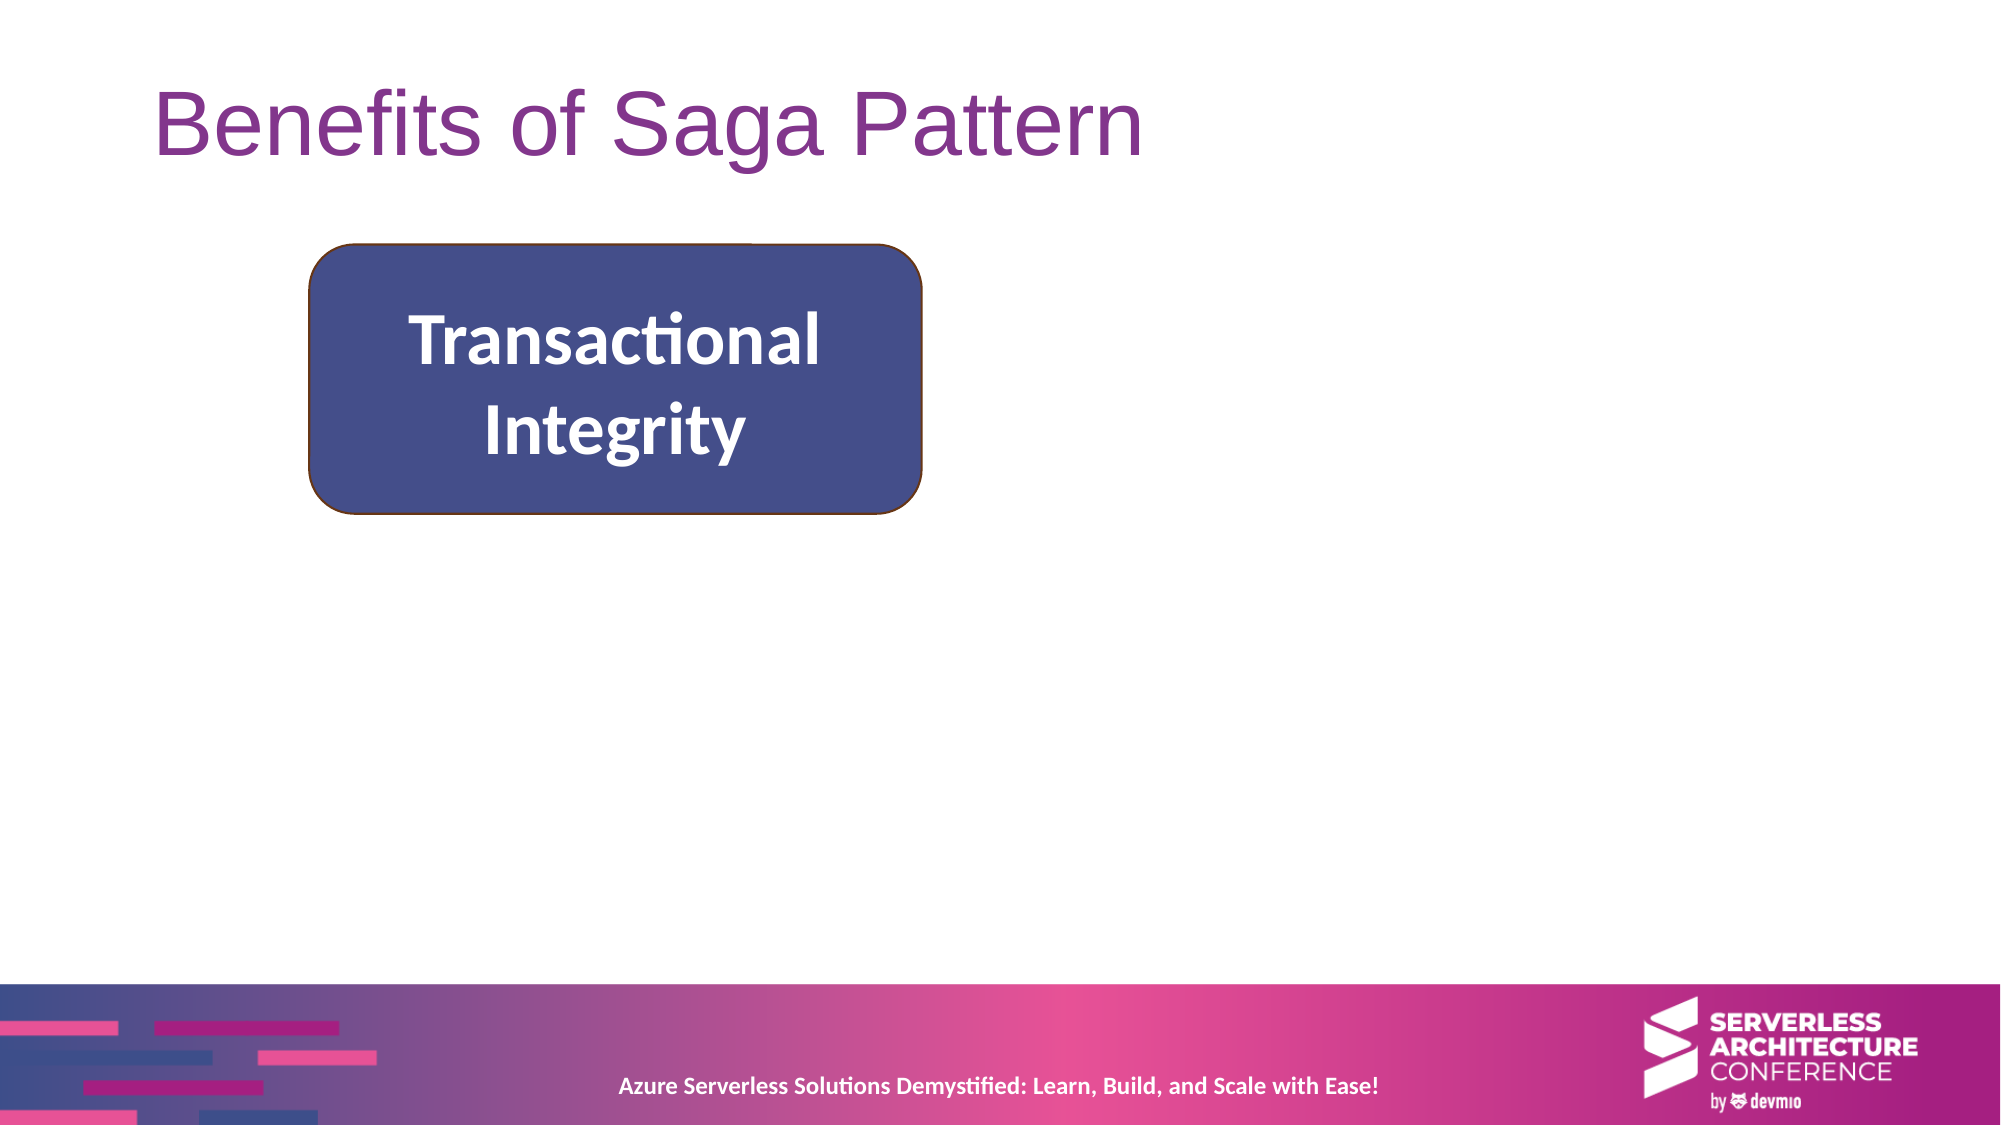

# Benefits of Saga Pattern
Transactional Integrity